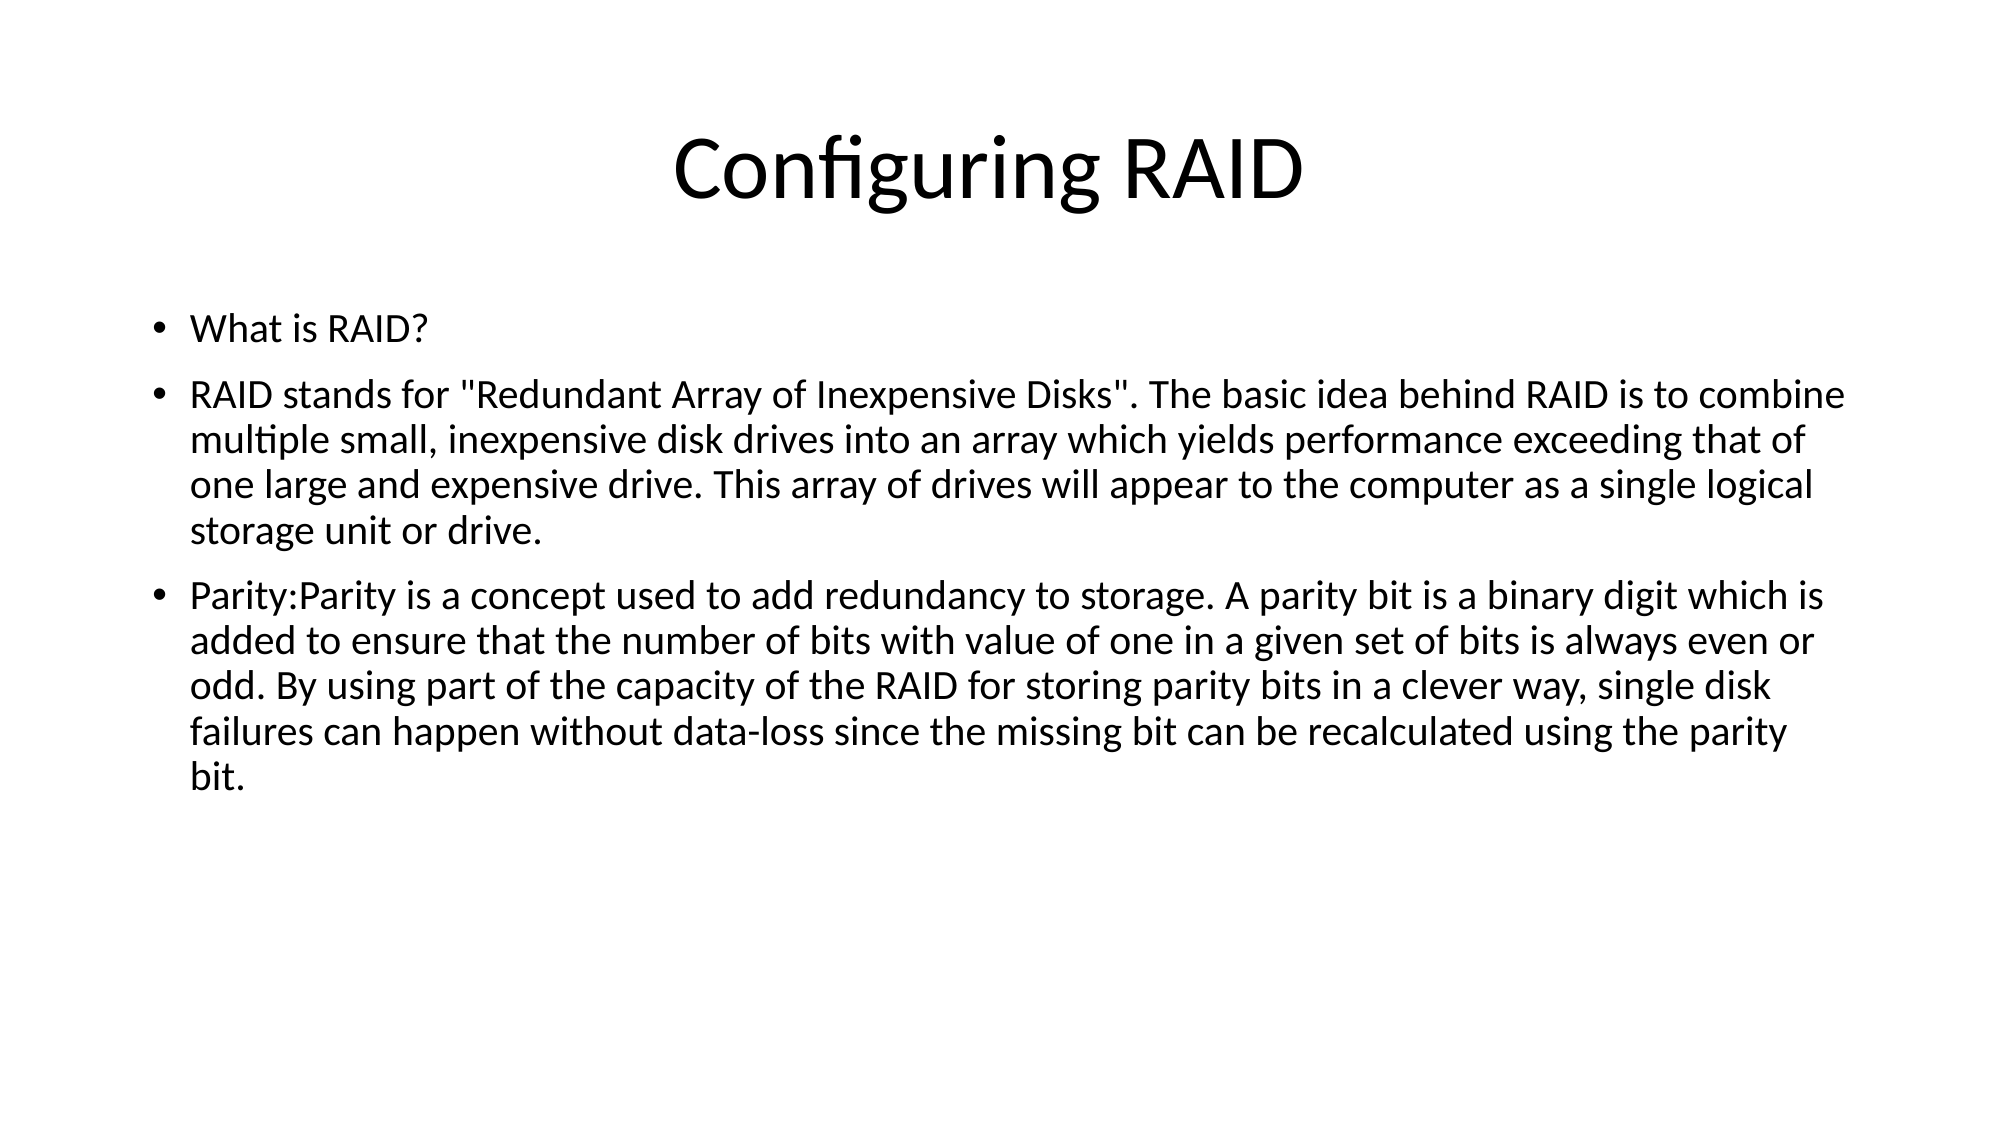

# Configuring RAID
What is RAID?
RAID stands for "Redundant Array of Inexpensive Disks". The basic idea behind RAID is to combine multiple small, inexpensive disk drives into an array which yields performance exceeding that of one large and expensive drive. This array of drives will appear to the computer as a single logical storage unit or drive.
Parity:Parity is a concept used to add redundancy to storage. A parity bit is a binary digit which is added to ensure that the number of bits with value of one in a given set of bits is always even or odd. By using part of the capacity of the RAID for storing parity bits in a clever way, single disk failures can happen without data-loss since the missing bit can be recalculated using the parity bit.